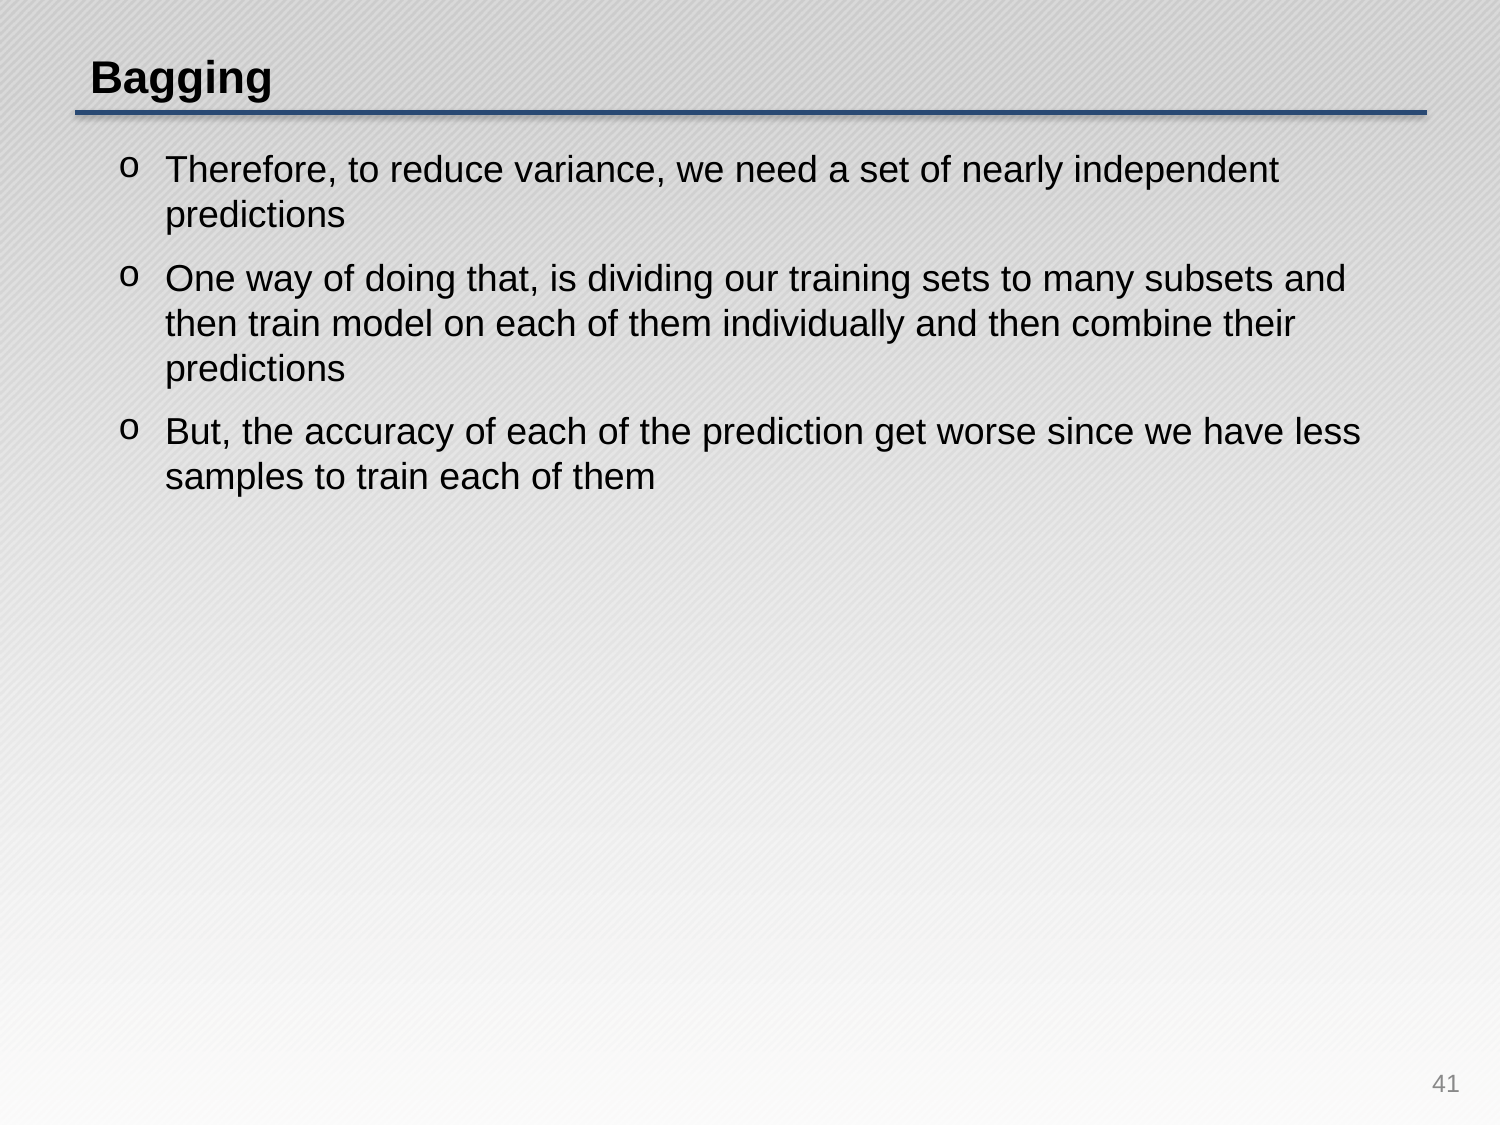

# Bagging
Therefore, to reduce variance, we need a set of nearly independent predictions
One way of doing that, is dividing our training sets to many subsets and then train model on each of them individually and then combine their predictions
But, the accuracy of each of the prediction get worse since we have less samples to train each of them

41